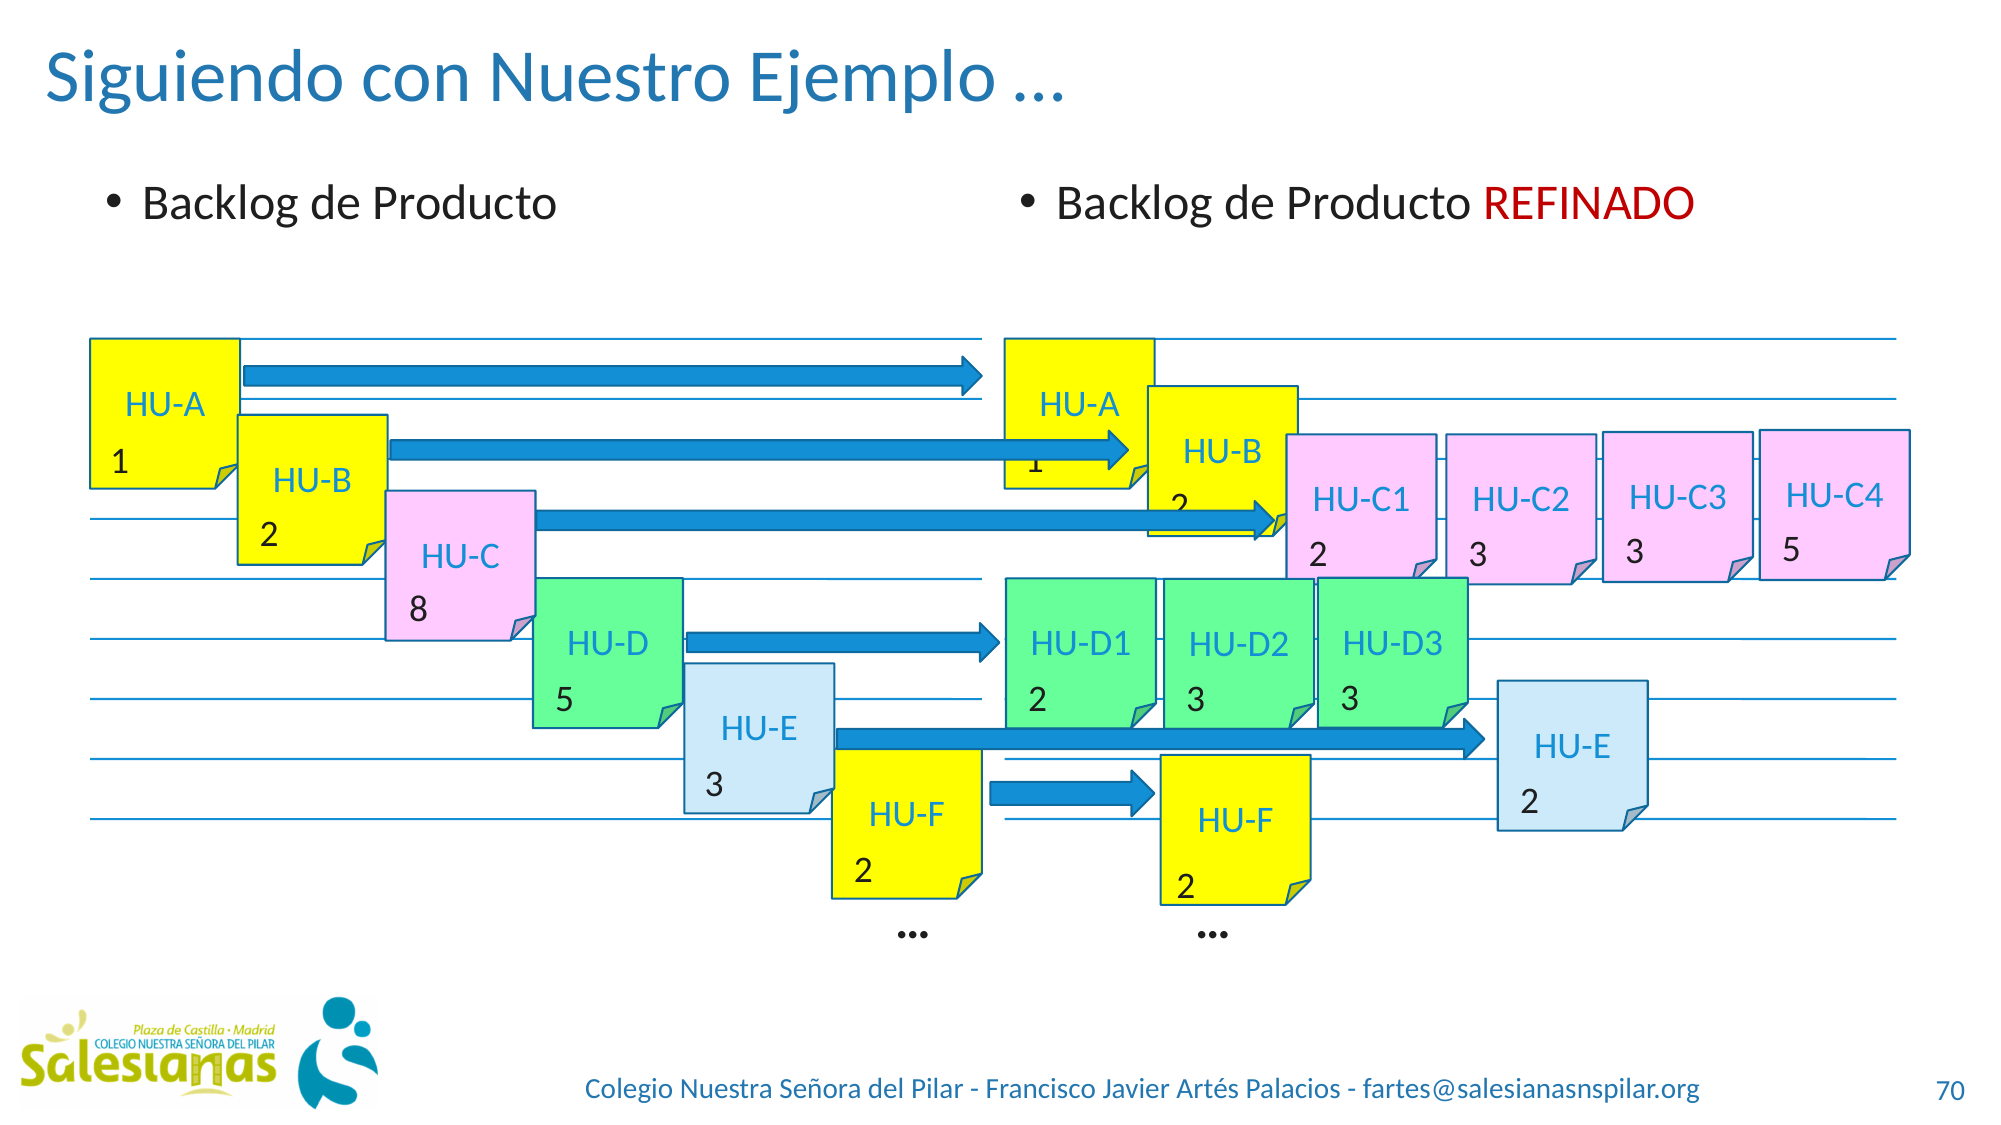

Siguiendo con Nuestro Ejemplo …
Backlog de Producto
Backlog de Producto REFINADO
HU-A
1
HU-A
1

HU-B
2
HU-B
2
HU-C4
5

HU-C3
3
HU-C1
2
HU-C2
3
HU-C

8
HU-D3
HU-D
HU-D1
HU-D2

HU-E
3
5
2
3
HU-E

HU-F
2
3
HU-F
2
2

…		…